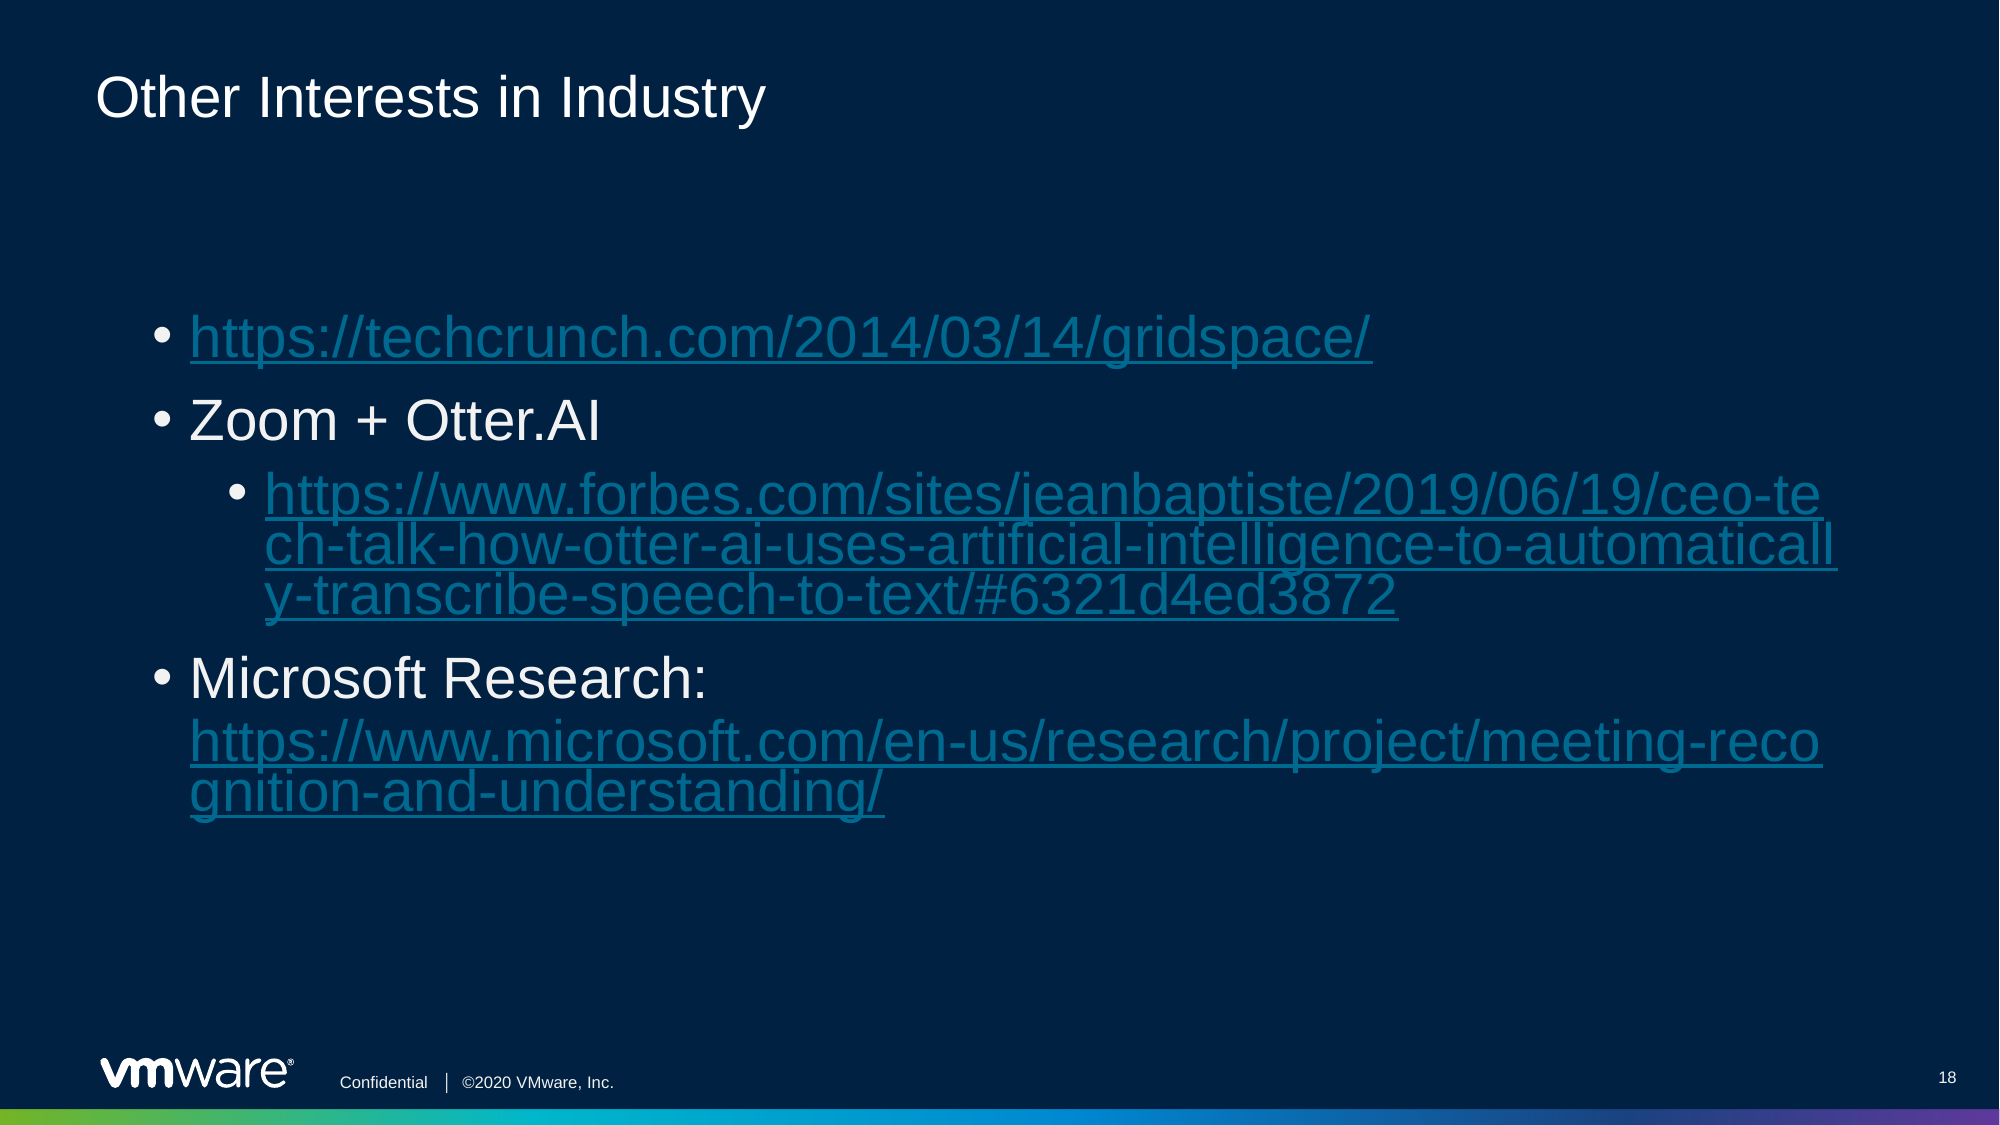

# Other Interests in Industry

https://techcrunch.com/2014/03/14/gridspace/
Zoom + Otter.AI
https://www.forbes.com/sites/jeanbaptiste/2019/06/19/ceo-tech-talk-how-otter-ai-uses-artificial-intelligence-to-automatically-transcribe-speech-to-text/#6321d4ed3872
Microsoft Research: https://www.microsoft.com/en-us/research/project/meeting-recognition-and-understanding/